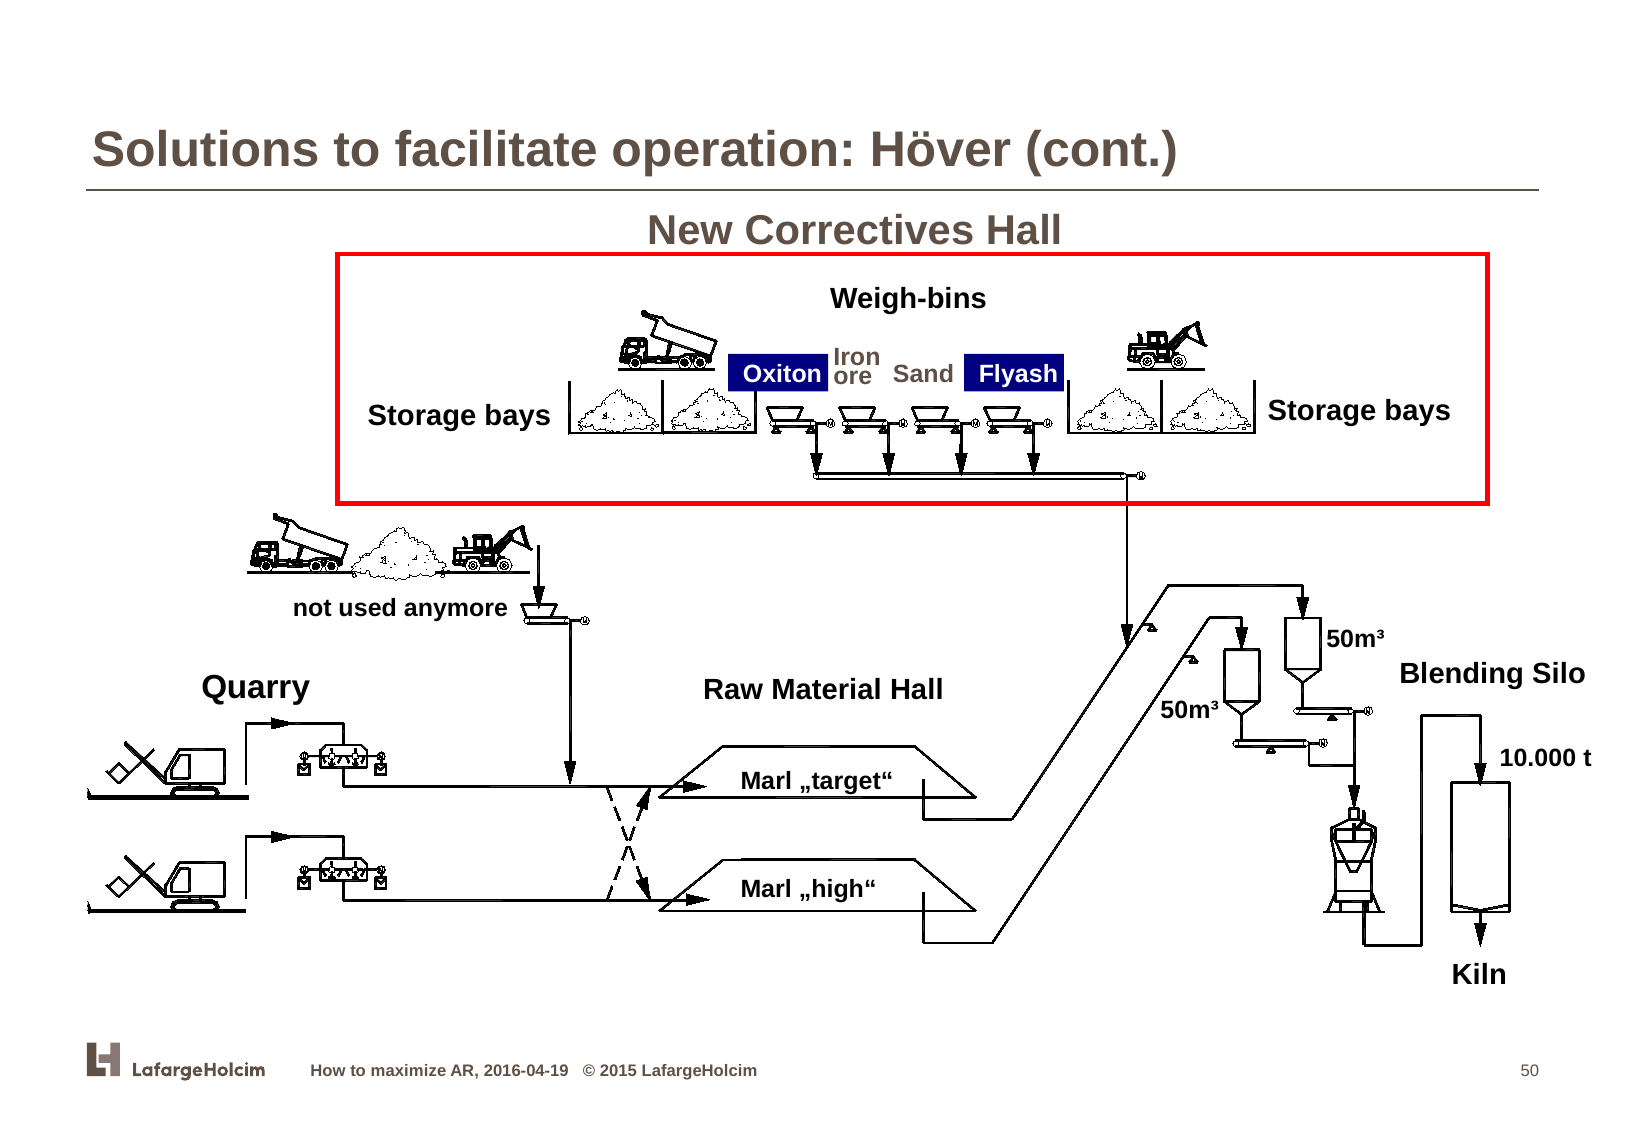

Solutions to facilitate operation: Höver (cont.)
New Correctives Hall

Weigh-bins

Iron
ore

Oxiton
Sand
Flyash

Storage bays

Storage bays

not used anymore

50m³

Blending Silo

Quarry

Raw Material Hall

50m³

10.000 t

Marl „target“

Marl „high“

Kiln
How to maximize AR, 2016-04-19   © 2015 LafargeHolcim
50